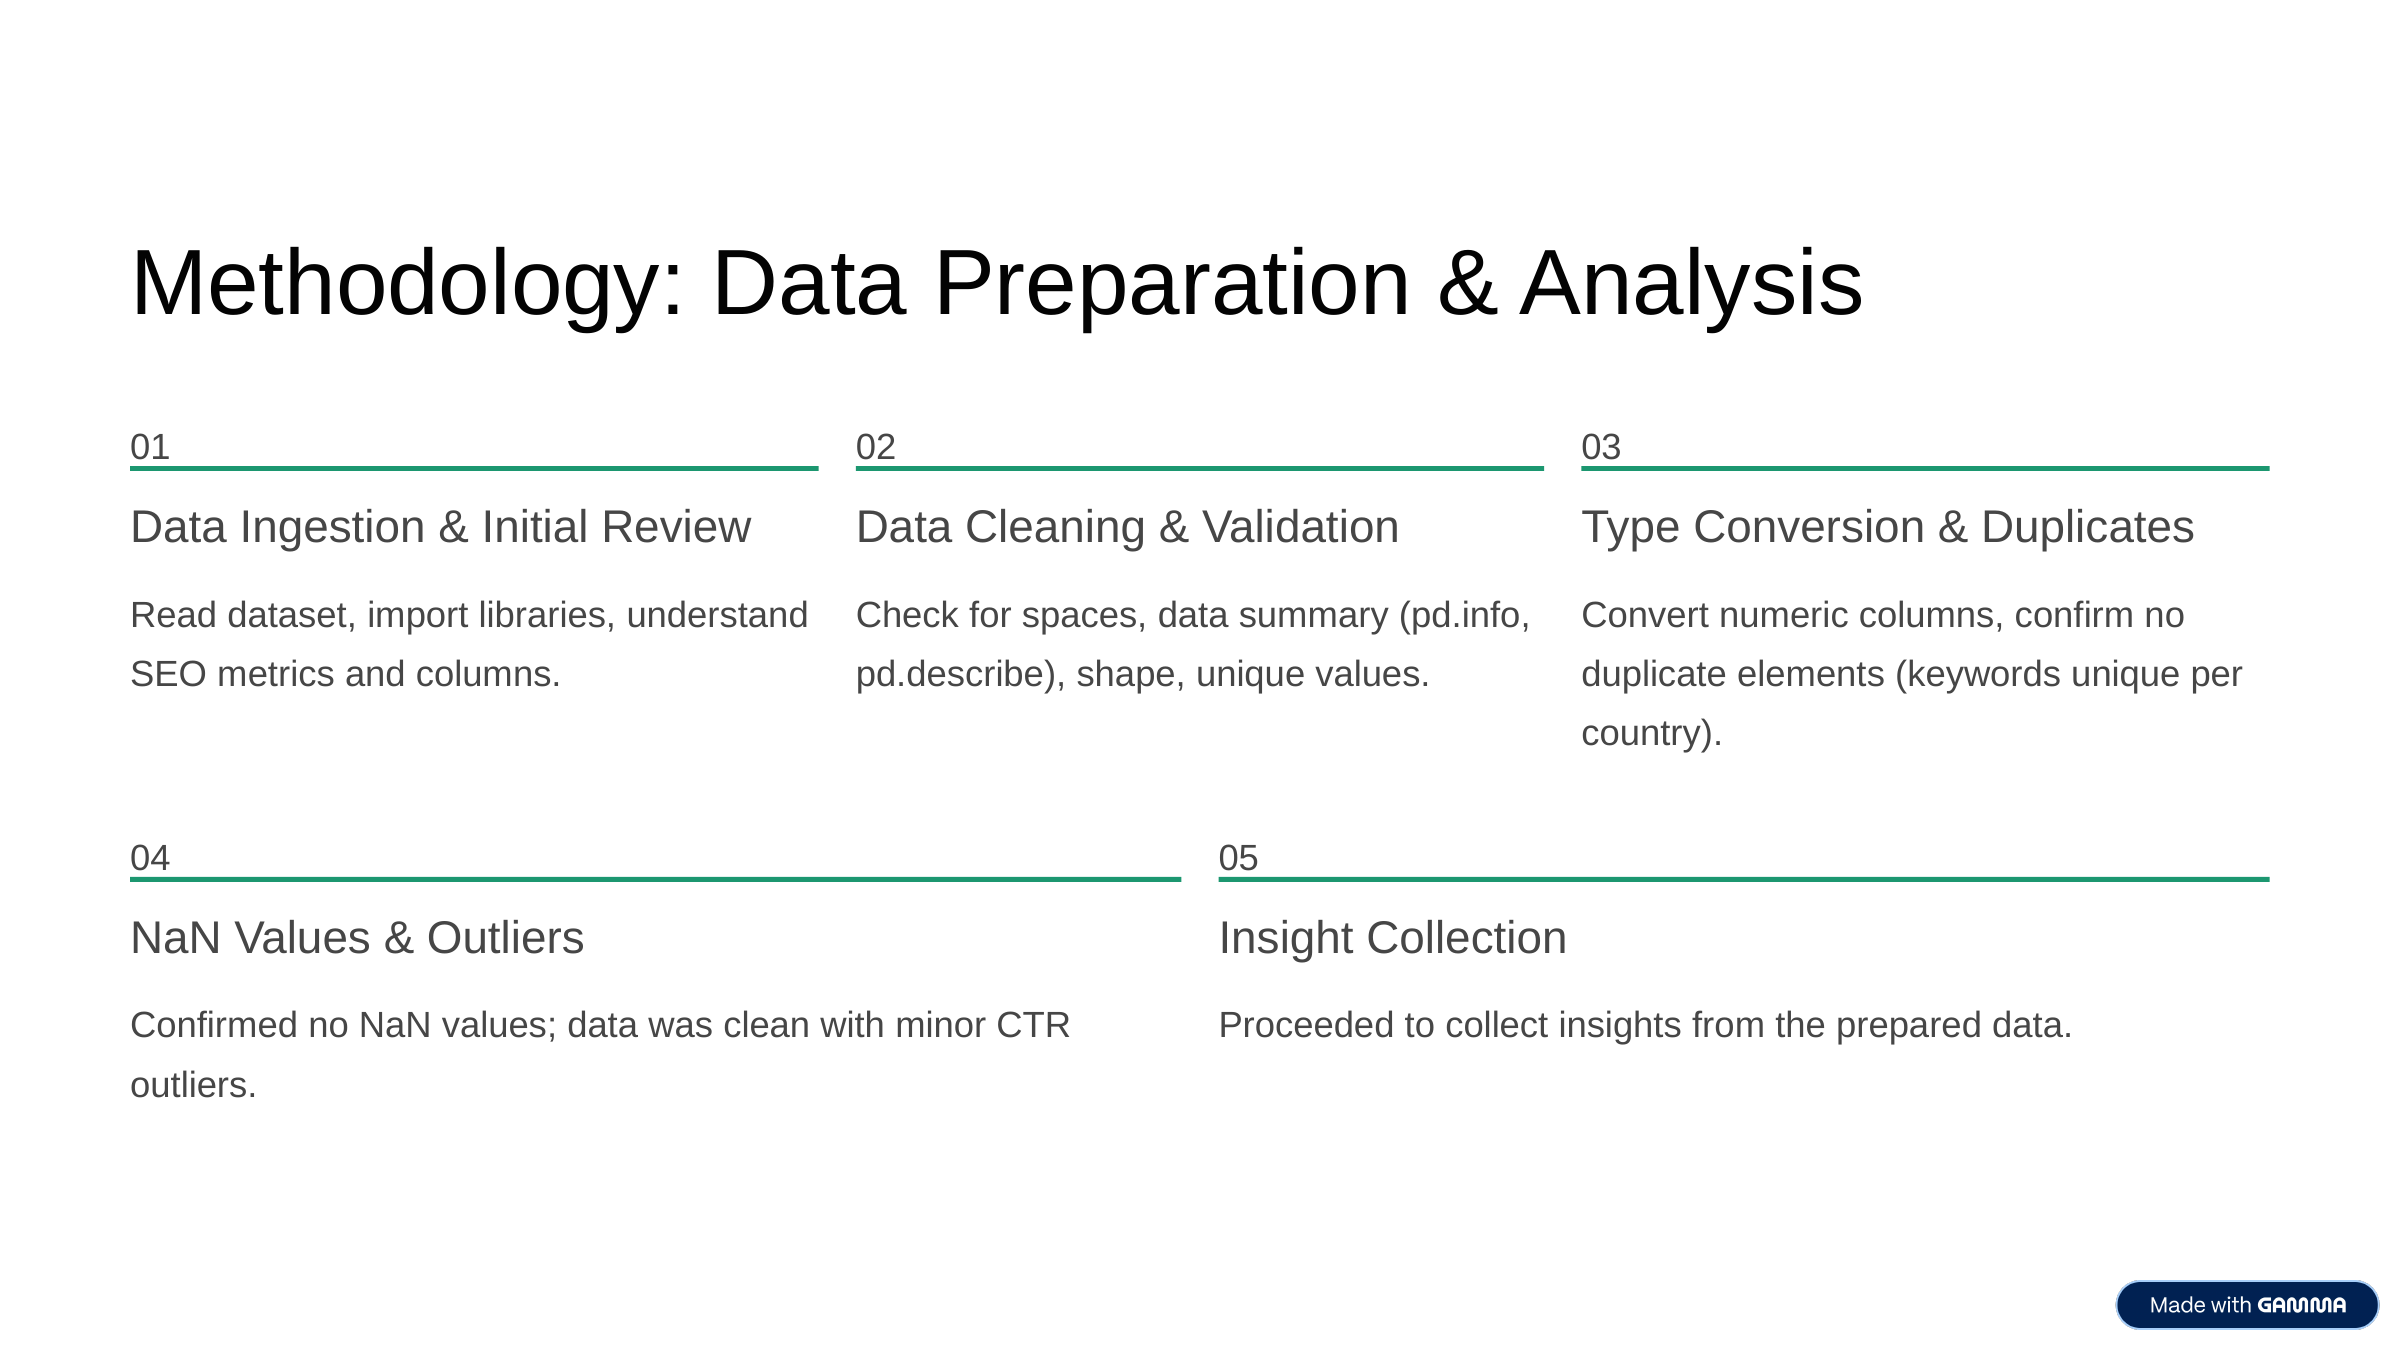

Methodology: Data Preparation & Analysis
01
02
03

Data Ingestion & Initial Review
Data Cleaning & Validation
Type Conversion & Duplicates
Read dataset, import libraries, understand SEO metrics and columns.
Check for spaces, data summary (pd.info, pd.describe), shape, unique values.
Convert numeric columns, confirm no duplicate elements (keywords unique per country).
04
05

NaN Values & Outliers
Insight Collection
Confirmed no NaN values; data was clean with minor CTR outliers.
Proceeded to collect insights from the prepared data.